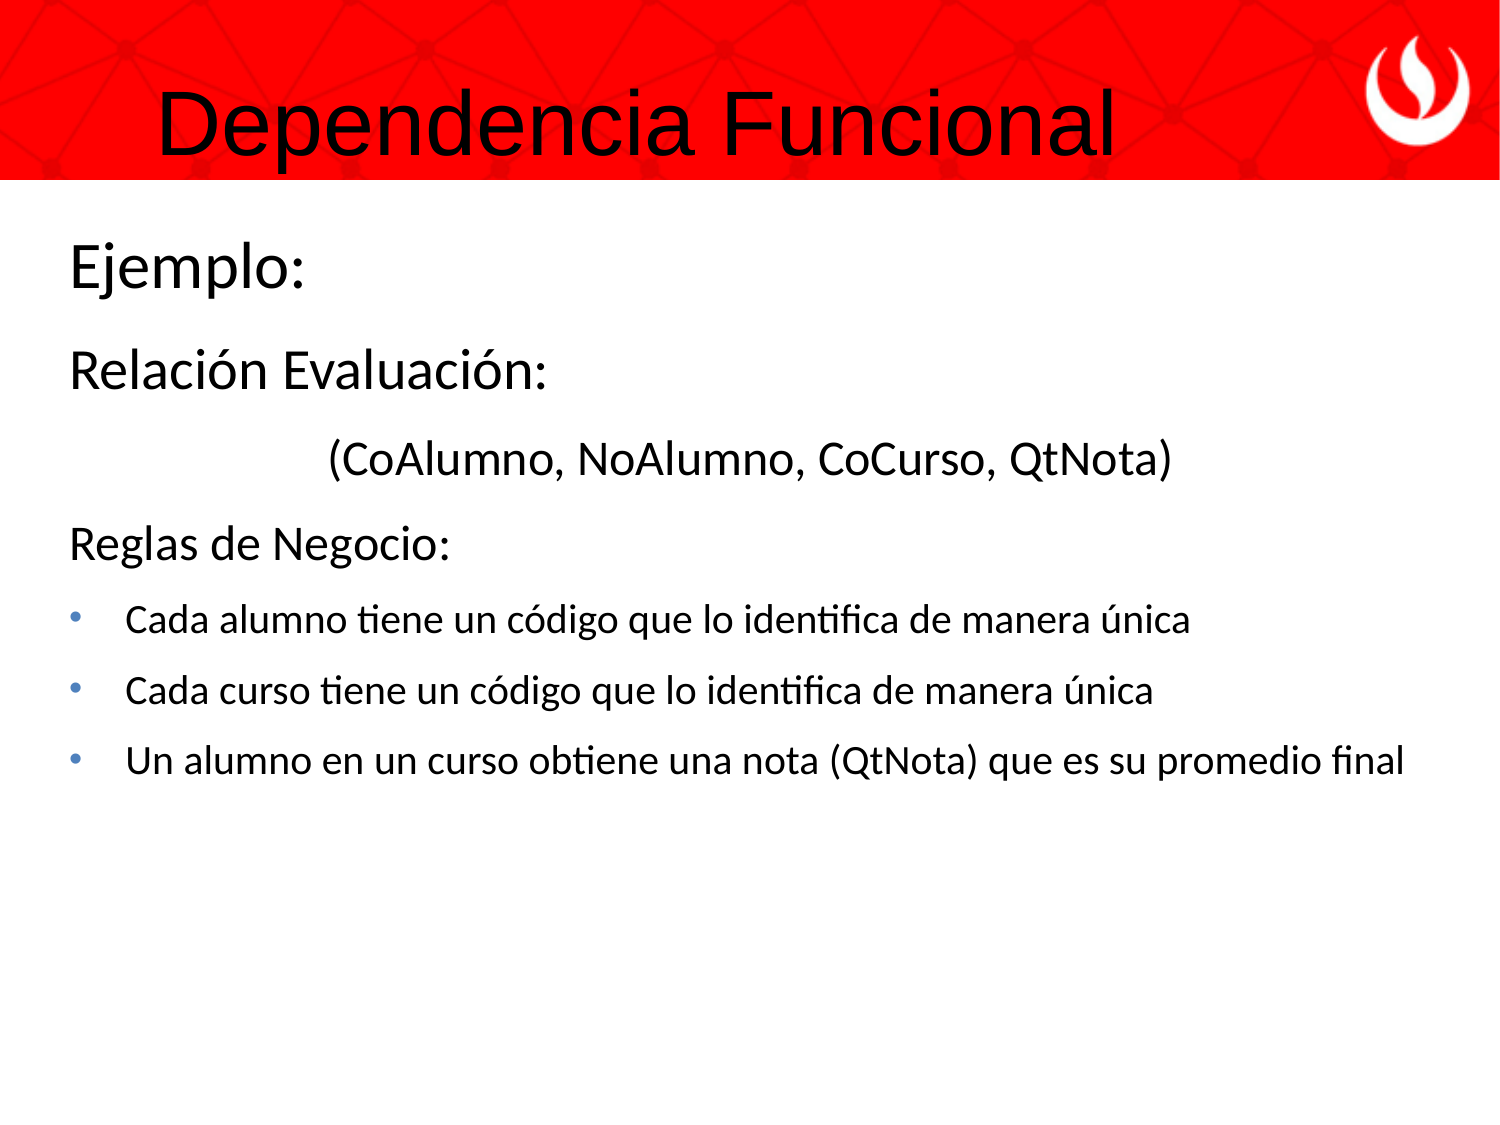

Dependencia Funcional
Ejemplo:
Relación Evaluación:
(CoAlumno, NoAlumno, CoCurso, QtNota)
Reglas de Negocio:
Cada alumno tiene un código que lo identifica de manera única
Cada curso tiene un código que lo identifica de manera única
Un alumno en un curso obtiene una nota (QtNota) que es su promedio final